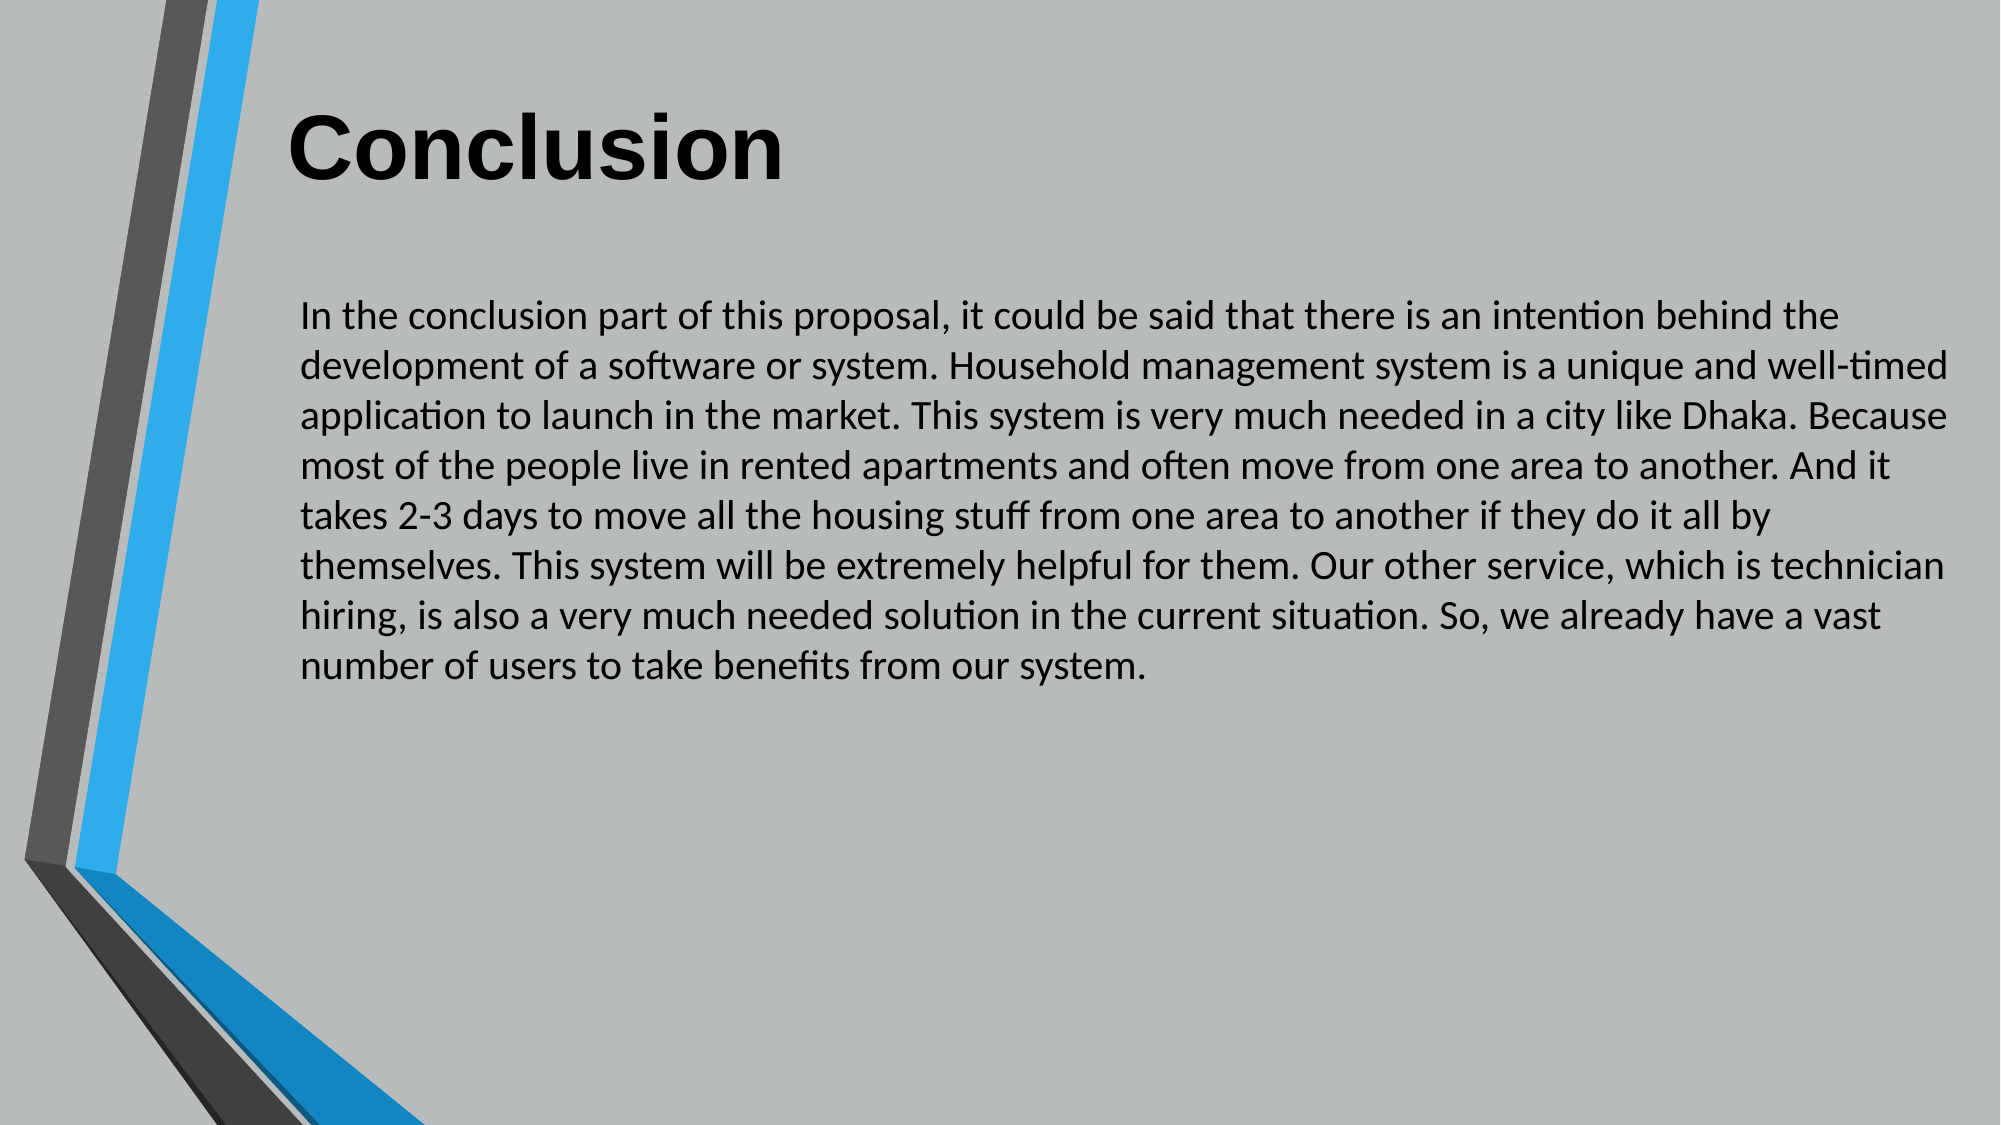

# Conclusion
In the conclusion part of this proposal, it could be said that there is an intention behind the
development of a software or system. Household management system is a unique and well-timed application to launch in the market. This system is very much needed in a city like Dhaka. Because most of the people live in rented apartments and often move from one area to another. And it takes 2-3 days to move all the housing stuff from one area to another if they do it all by
themselves. This system will be extremely helpful for them. Our other service, which is technician hiring, is also a very much needed solution in the current situation. So, we already have a vast number of users to take benefits from our system.